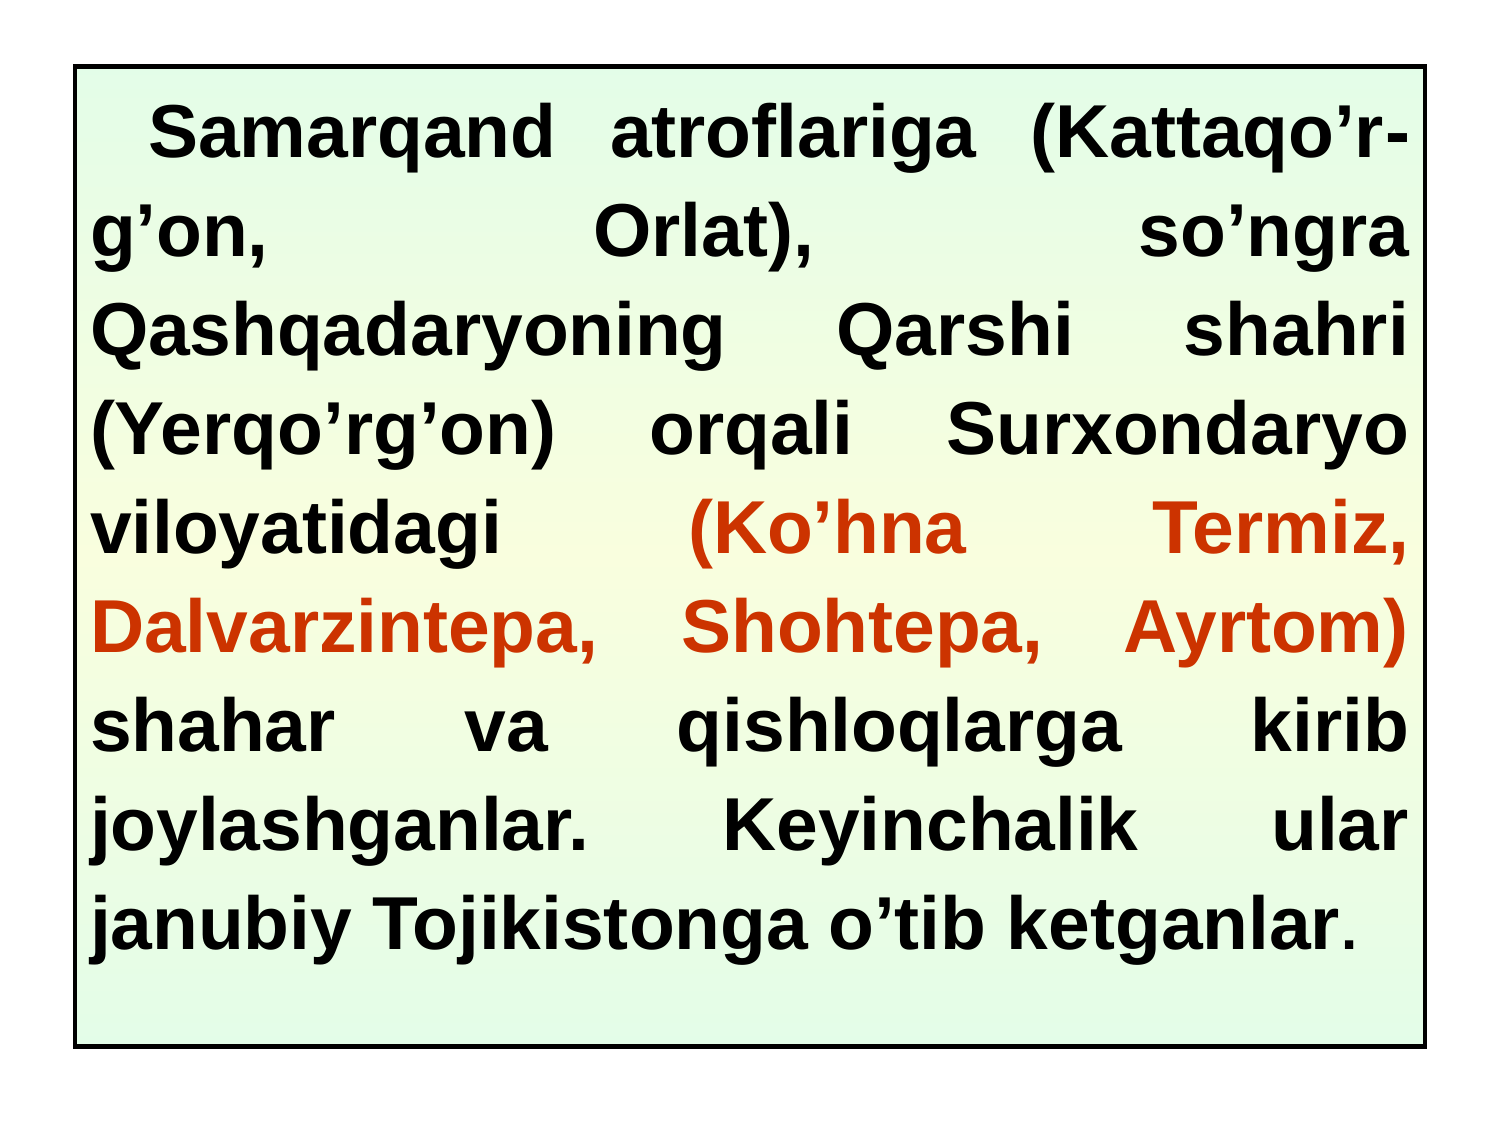

Samarqand atroflariga (Kattaqo’r-g’on, Orlat), so’ngra Qashqadaryoning Qarshi shahri (Yerqo’rg’on) orqali Surxondaryo viloyatidagi (Ko’hna Termiz, Dalvarzintepa, Shohtepa, Ayrtom) shahar va qishloqlarga kirib joylashganlar. Keyinchalik ular janubiy Tojikistonga o’tib ketganlar.